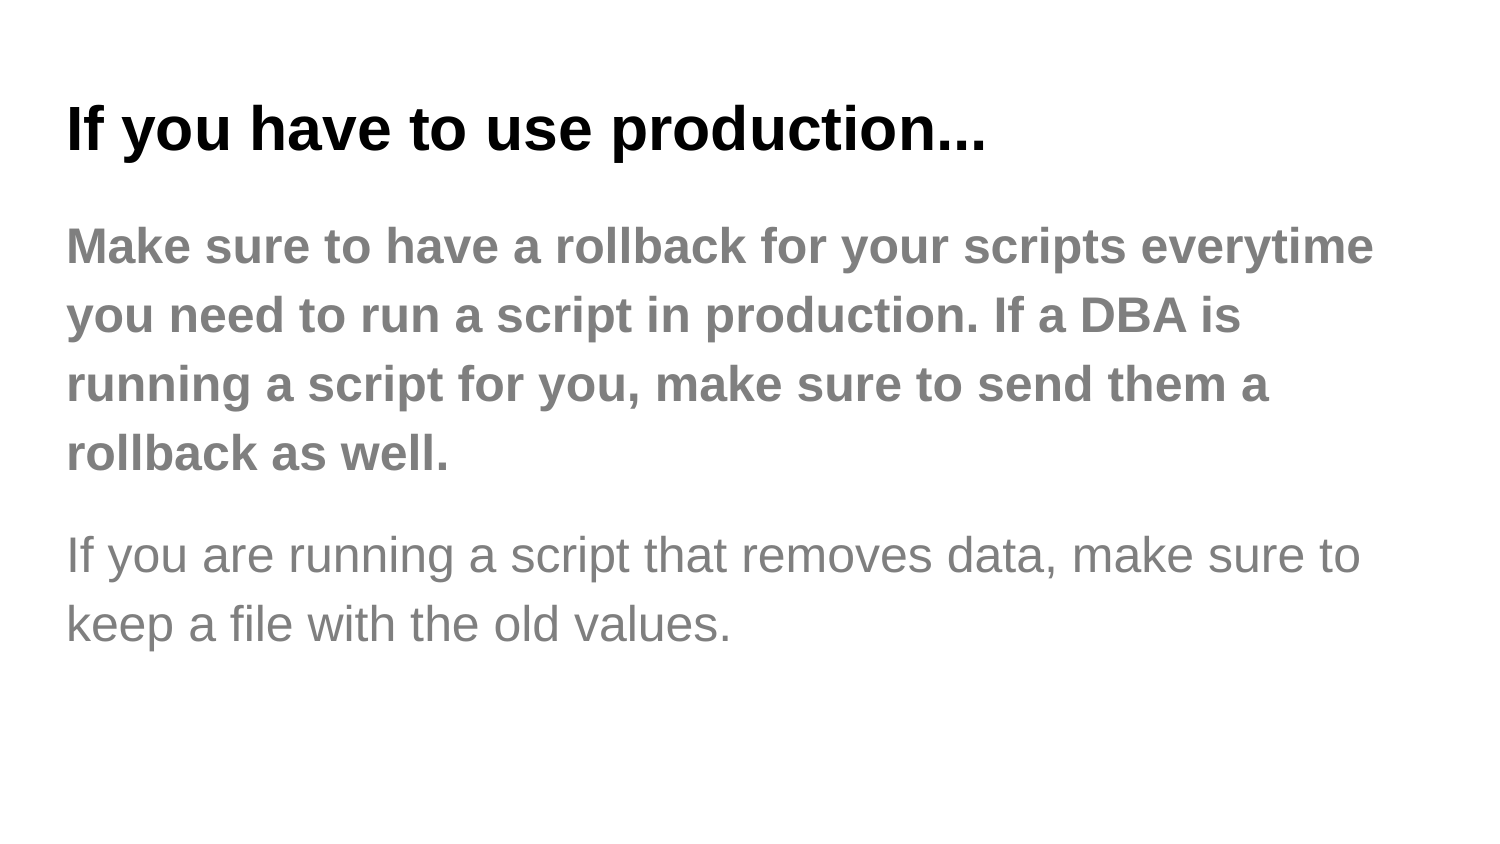

# If you have to use production...
Make sure to have a rollback for your scripts everytime you need to run a script in production. If a DBA is running a script for you, make sure to send them a rollback as well.
If you are running a script that removes data, make sure to keep a file with the old values.